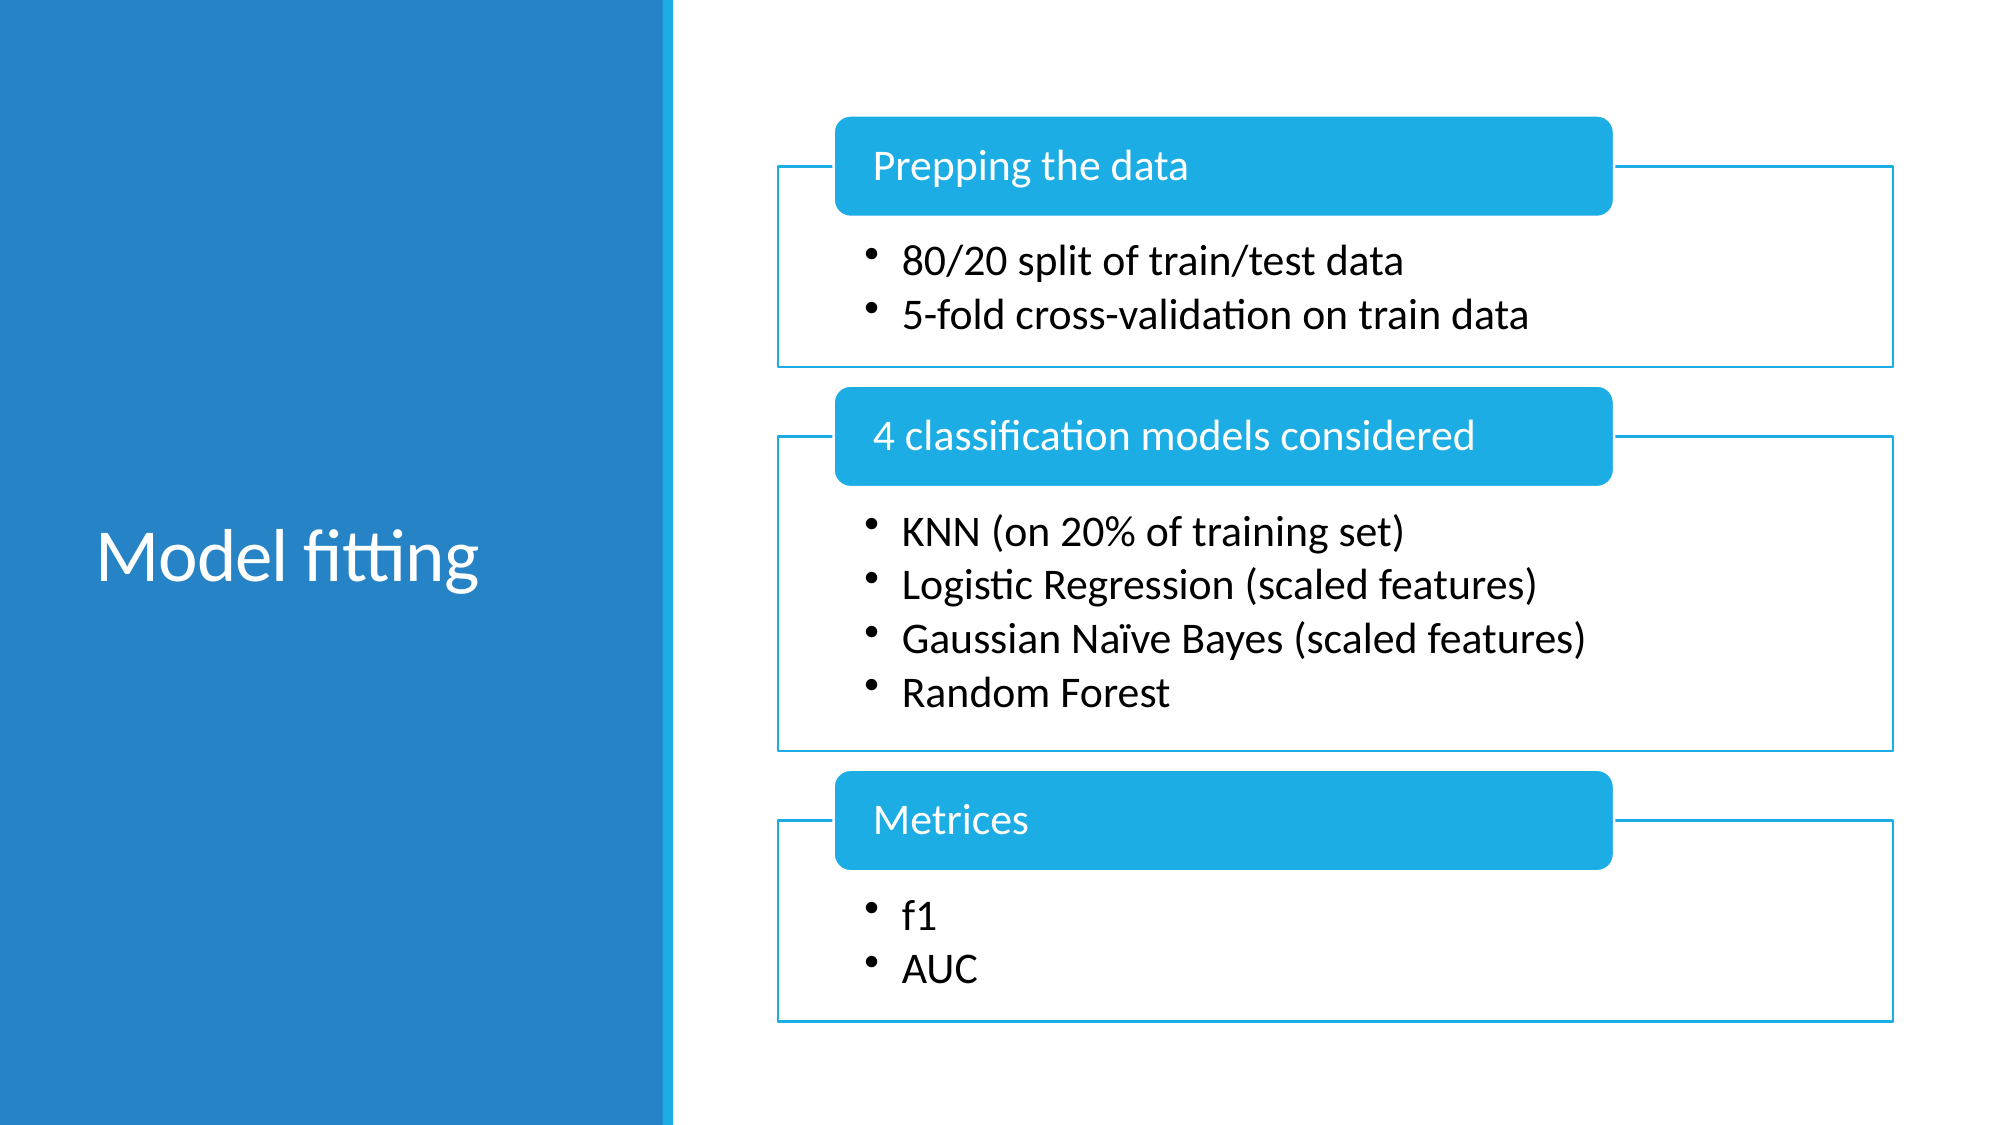

# Model fitting
80/20 split of train/test data
5-fold cross-validation on train data
Prepping the data
KNN (on 20% of training set)
Logistic Regression (scaled features)
Gaussian Naïve Bayes (scaled features)
Random Forest
4 classification models considered
f1
AUC
Metrices
AUC graph: CV data
AUC graph: test data